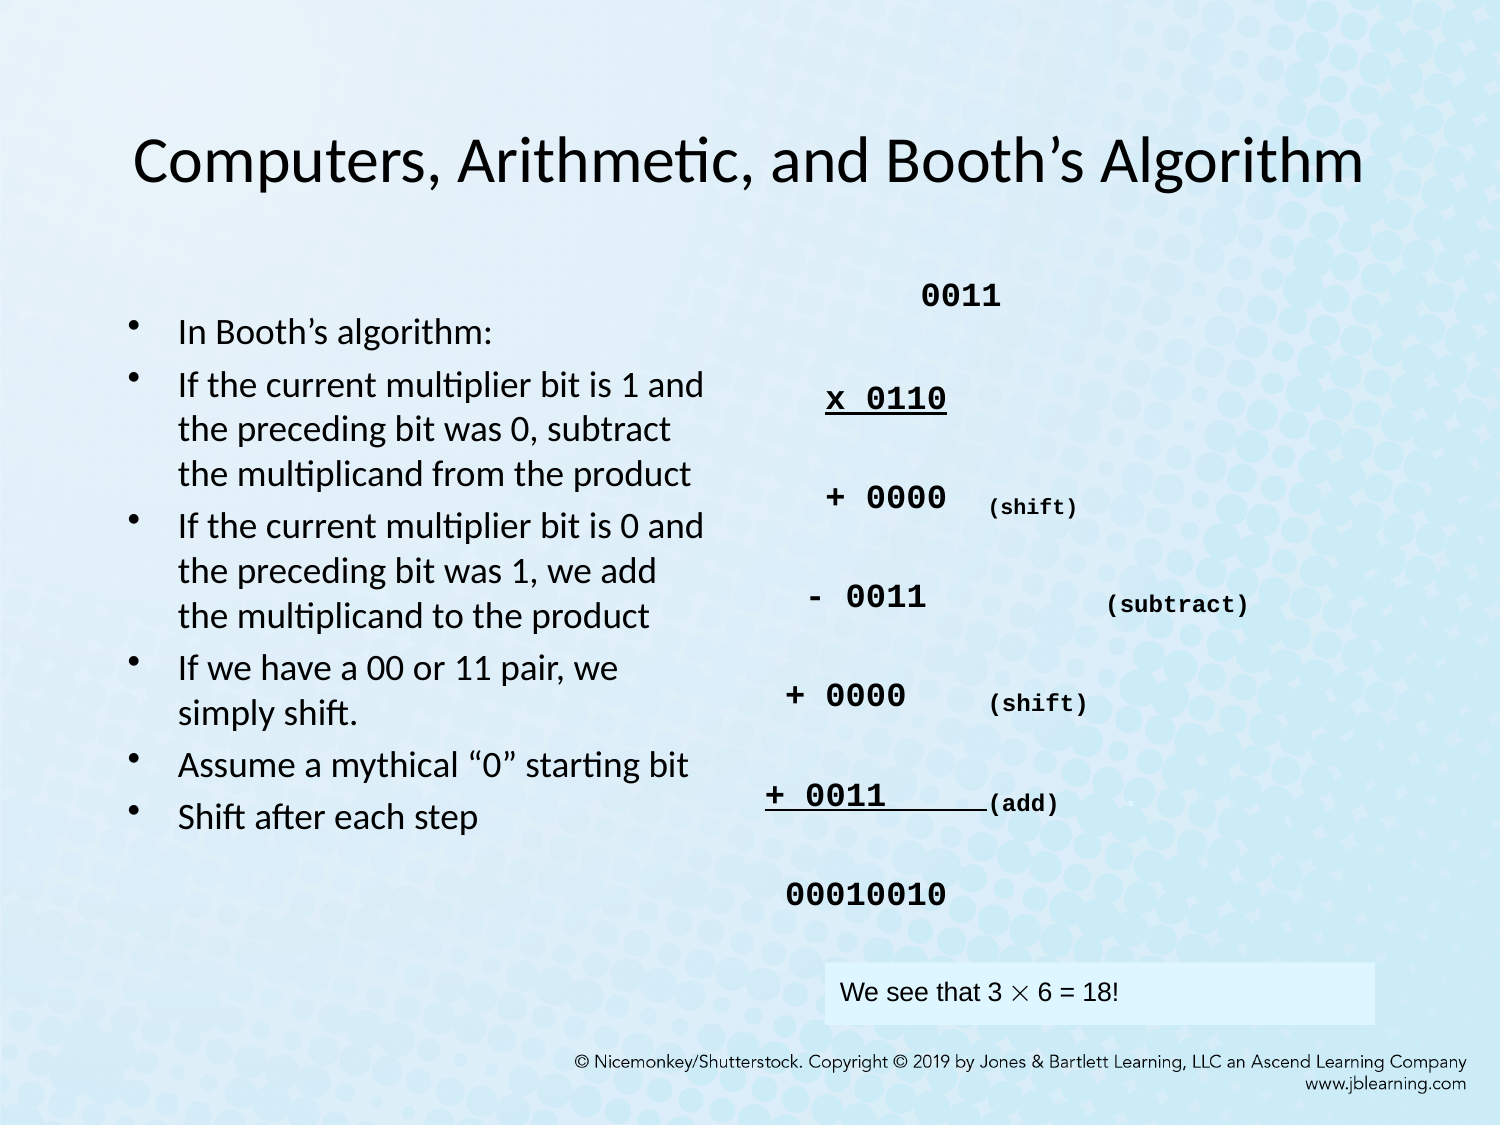

# Computers, Arithmetic, and Booth’s Algorithm
      0011
   x 0110
   + 0000  (shift)
  - 0011	  (subtract)
 + 0000    (shift)
+ 0011     (add)   .
 00010010
In Booth’s algorithm:
If the current multiplier bit is 1 and the preceding bit was 0, subtract the multiplicand from the product
If the current multiplier bit is 0 and the preceding bit was 1, we add the multiplicand to the product
If we have a 00 or 11 pair, we simply shift.
Assume a mythical “0” starting bit
Shift after each step
We see that 3 × 6 = 18!